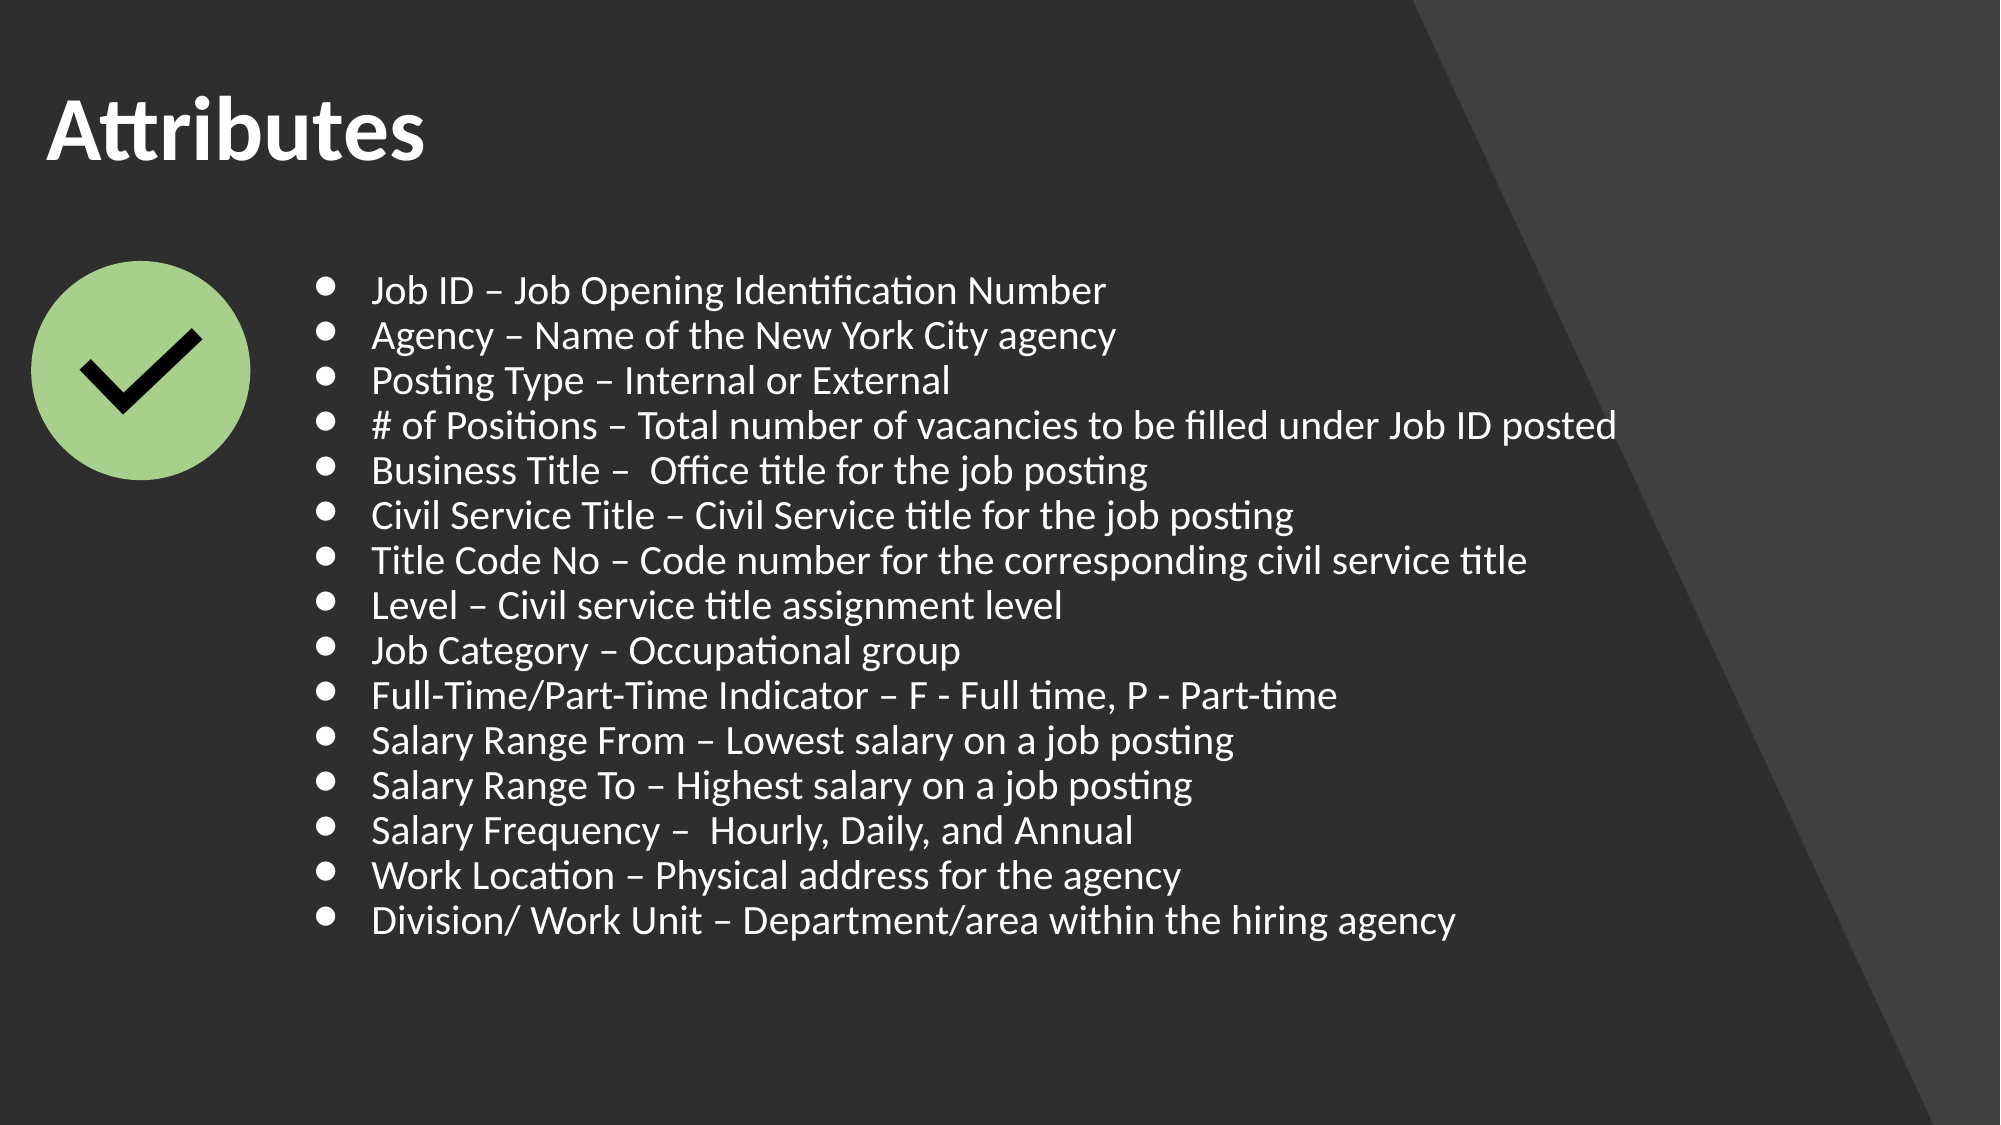

# Attributes

Job ID – Job Opening Identification Number
Agency – Name of the New York City agency
Posting Type – Internal or External
# of Positions – Total number of vacancies to be filled under Job ID posted
Business Title –  Office title for the job posting
Civil Service Title – Civil Service title for the job posting
Title Code No – Code number for the corresponding civil service title
Level – Civil service title assignment level
Job Category – Occupational group
Full-Time/Part-Time Indicator – F - Full time, P - Part-time
Salary Range From – Lowest salary on a job posting
Salary Range To – Highest salary on a job posting
Salary Frequency –  Hourly, Daily, and Annual
Work Location – Physical address for the agency
Division/ Work Unit – Department/area within the hiring agency